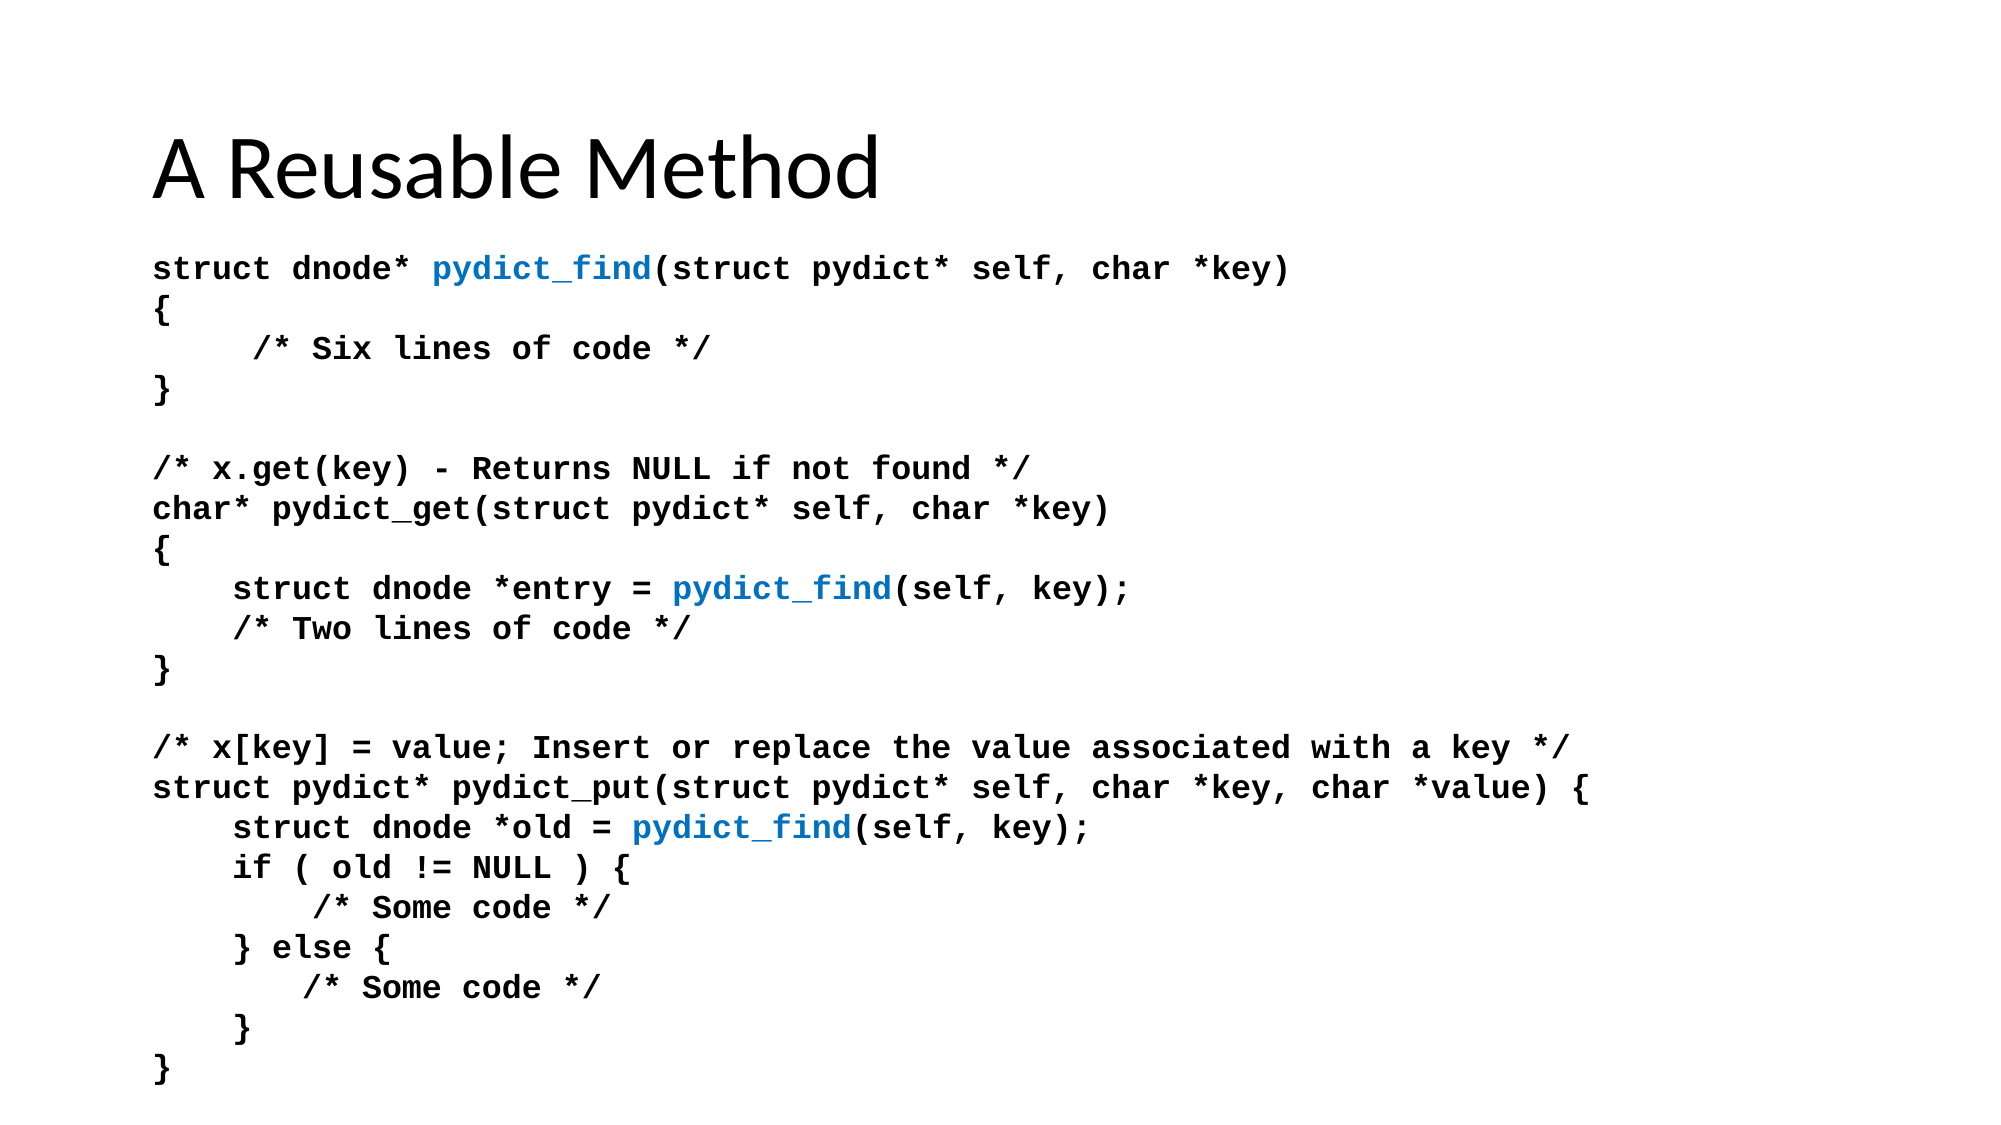

# A Reusable Method
struct dnode* pydict_find(struct pydict* self, char *key)
{
     /* Six lines of code */
}

/* x.get(key) - Returns NULL if not found */
char* pydict_get(struct pydict* self, char *key)
{
    struct dnode *entry = pydict_find(self, key);
    /* Two lines of code */
}

/* x[key] = value; Insert or replace the value associated with a key */
struct pydict* pydict_put(struct pydict* self, char *key, char *value) {
    struct dnode *old = pydict_find(self, key);
    if ( old != NULL ) {
        /* Some code */
    } else {
	/* Some code */
    }
}